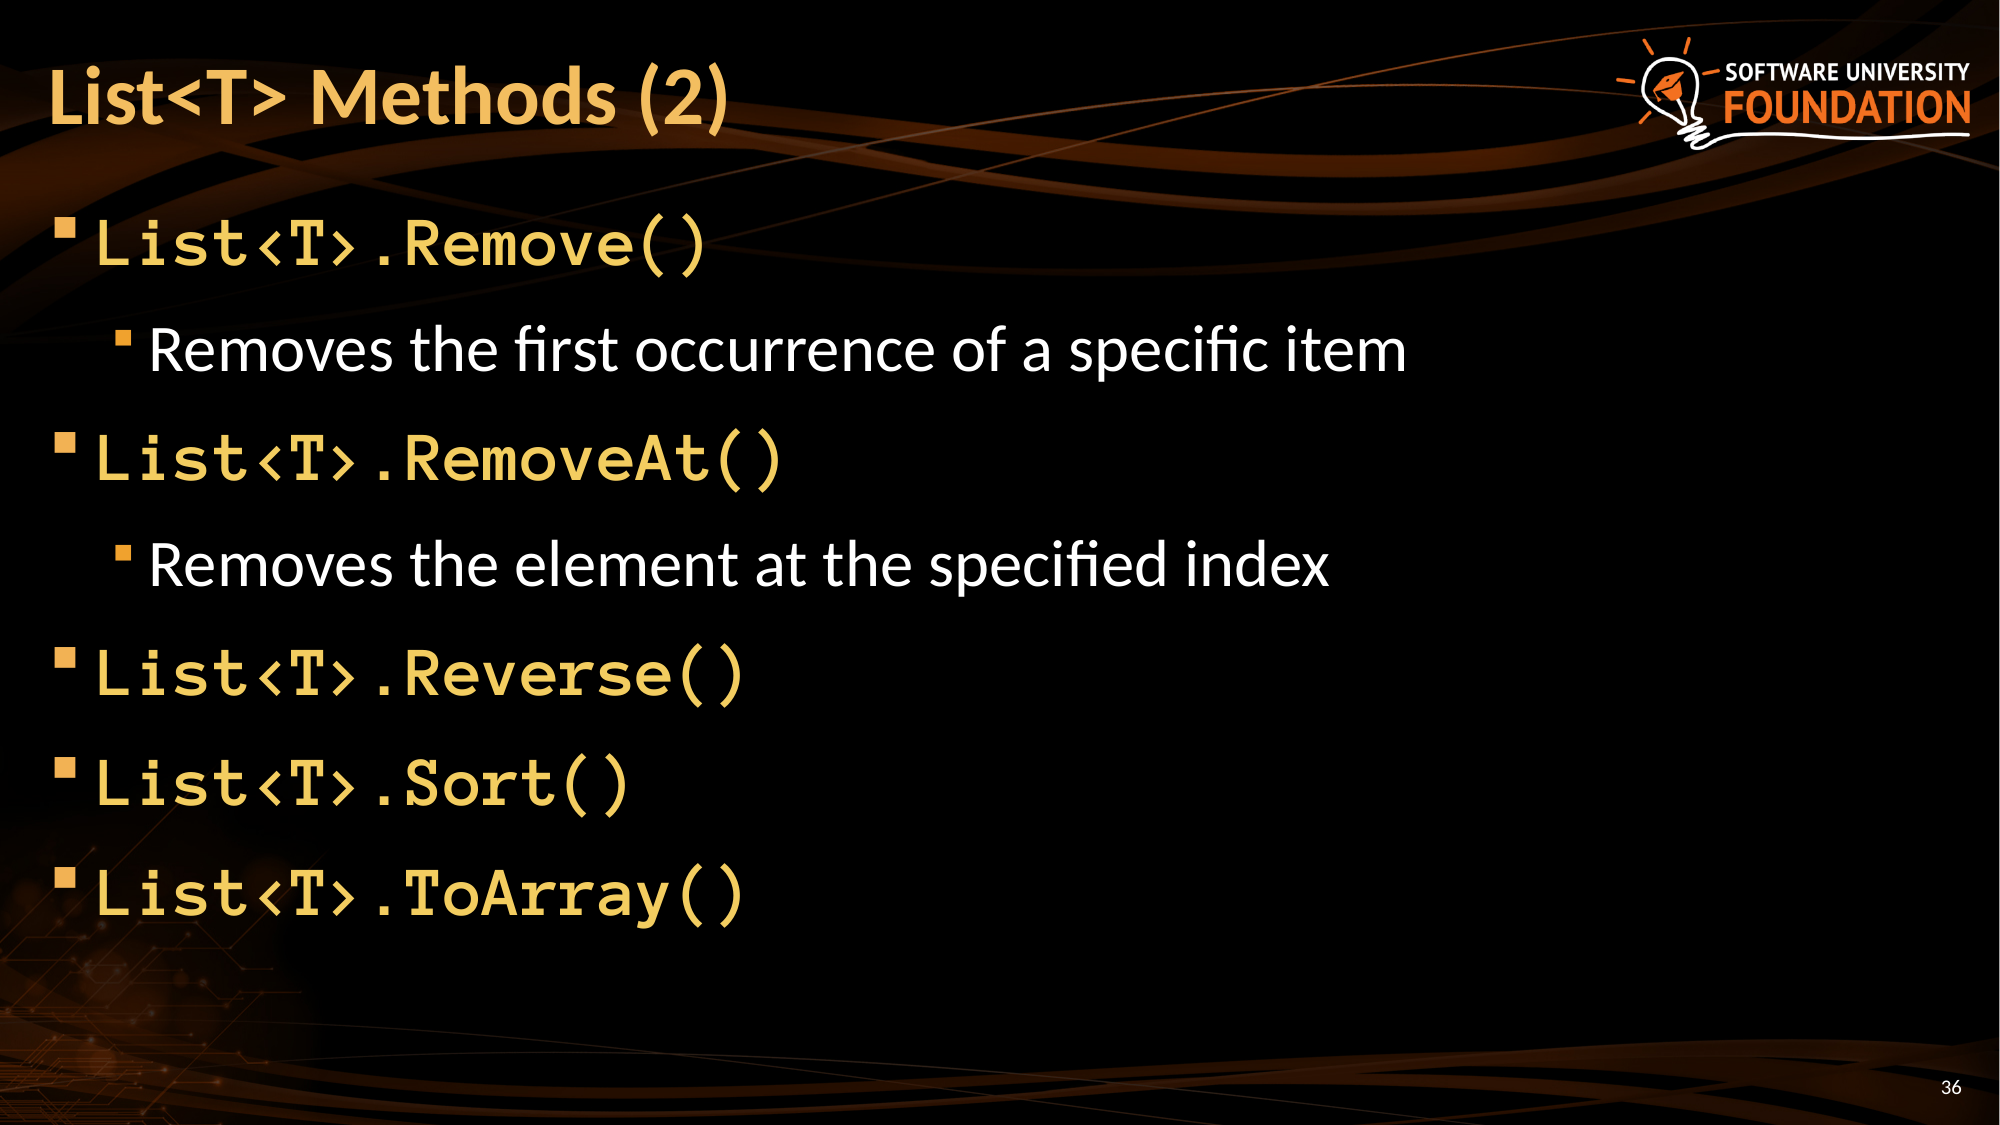

# List<T> Methods (2)
List<T>.Remove()
Removes the first occurrence of a specific item
List<T>.RemoveAt()
Removes the element at the specified index
List<T>.Reverse()
List<T>.Sort()
List<T>.ToArray()

36